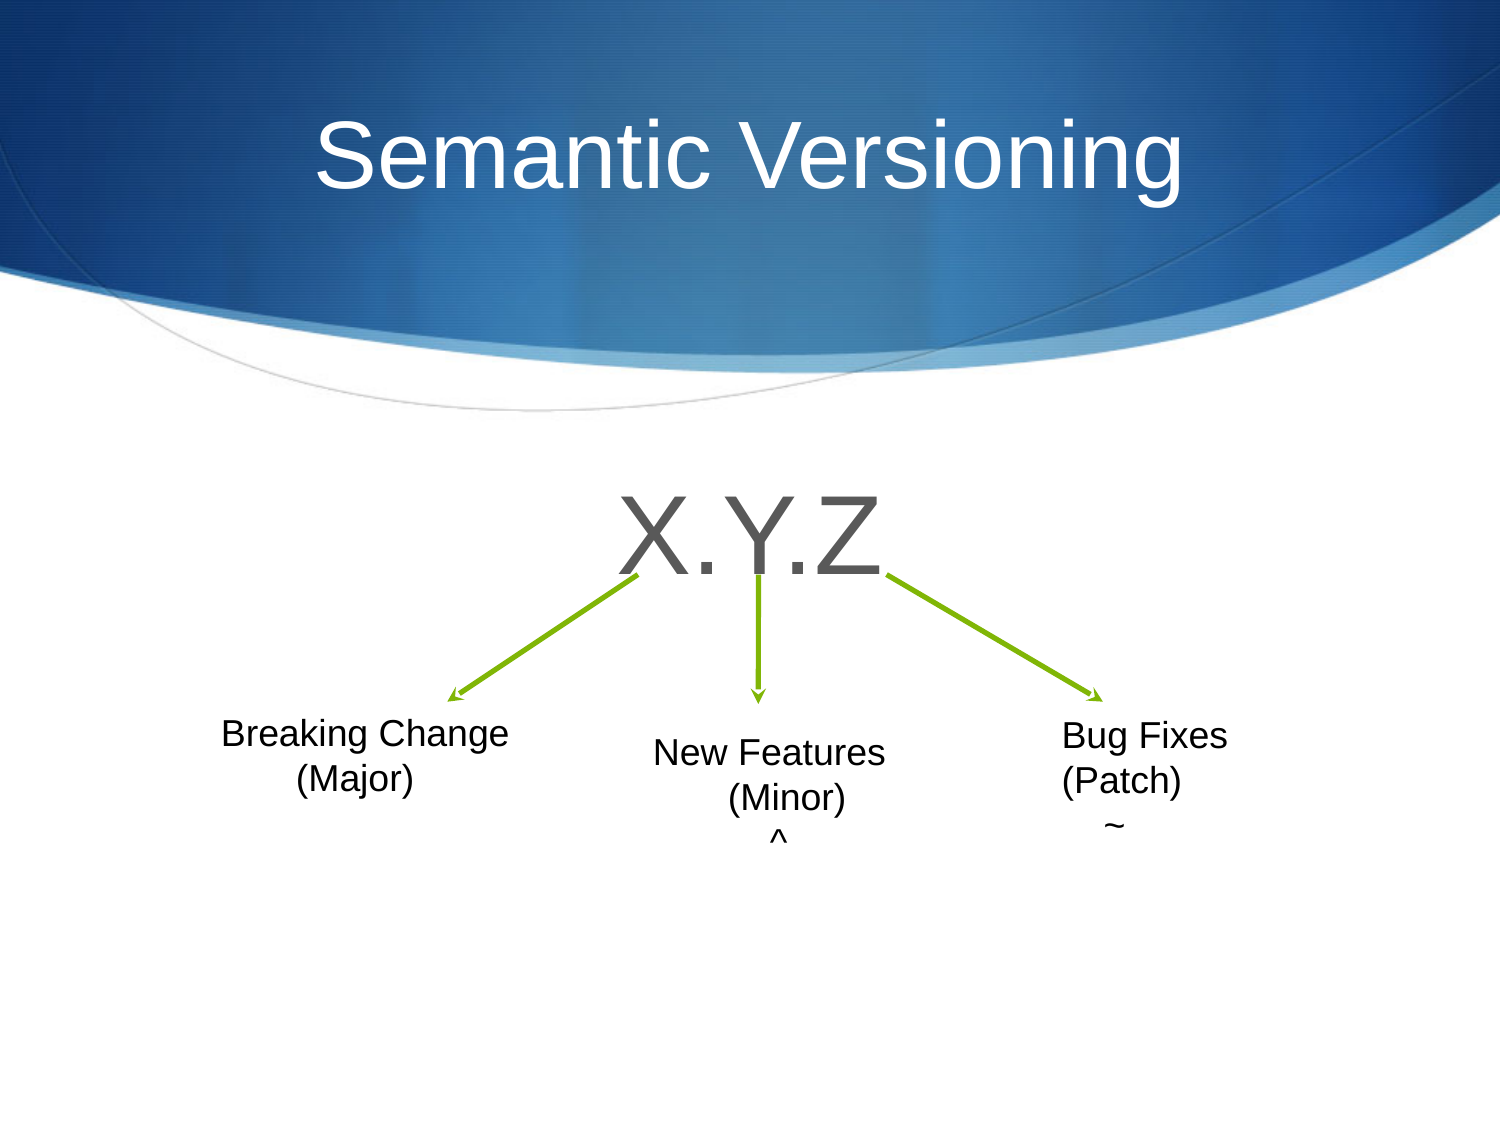

Semantic Versioning
X.Y.Z

Breaking Change
(Major)
Bug Fixes
(Patch)
    ~
New Features
(Minor)
    ^